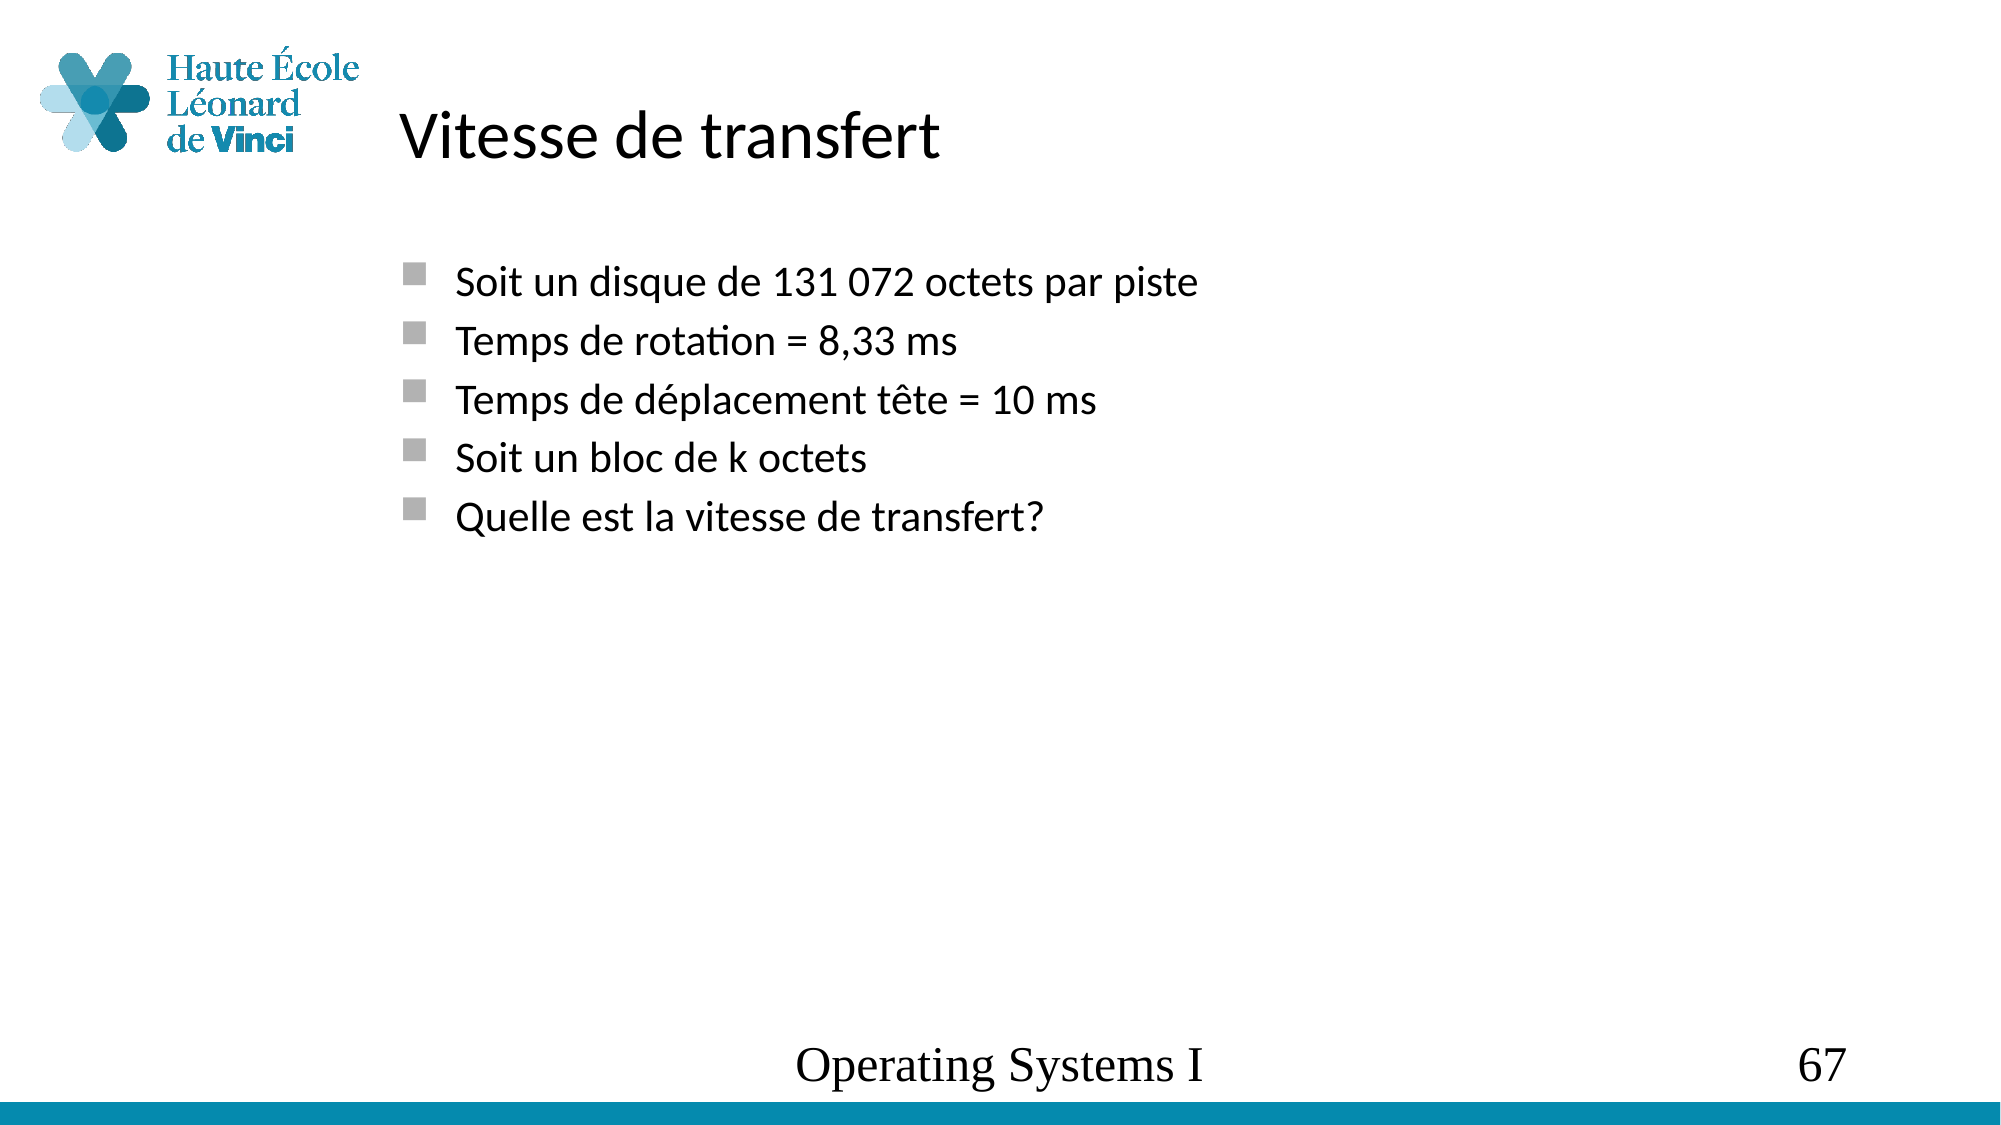

# Vitesse de transfert
Soit un disque de 131 072 octets par piste
Temps de rotation = 8,33 ms
Temps de déplacement tête = 10 ms
Soit un bloc de k octets
Quelle est la vitesse de transfert?
Operating Systems I
67